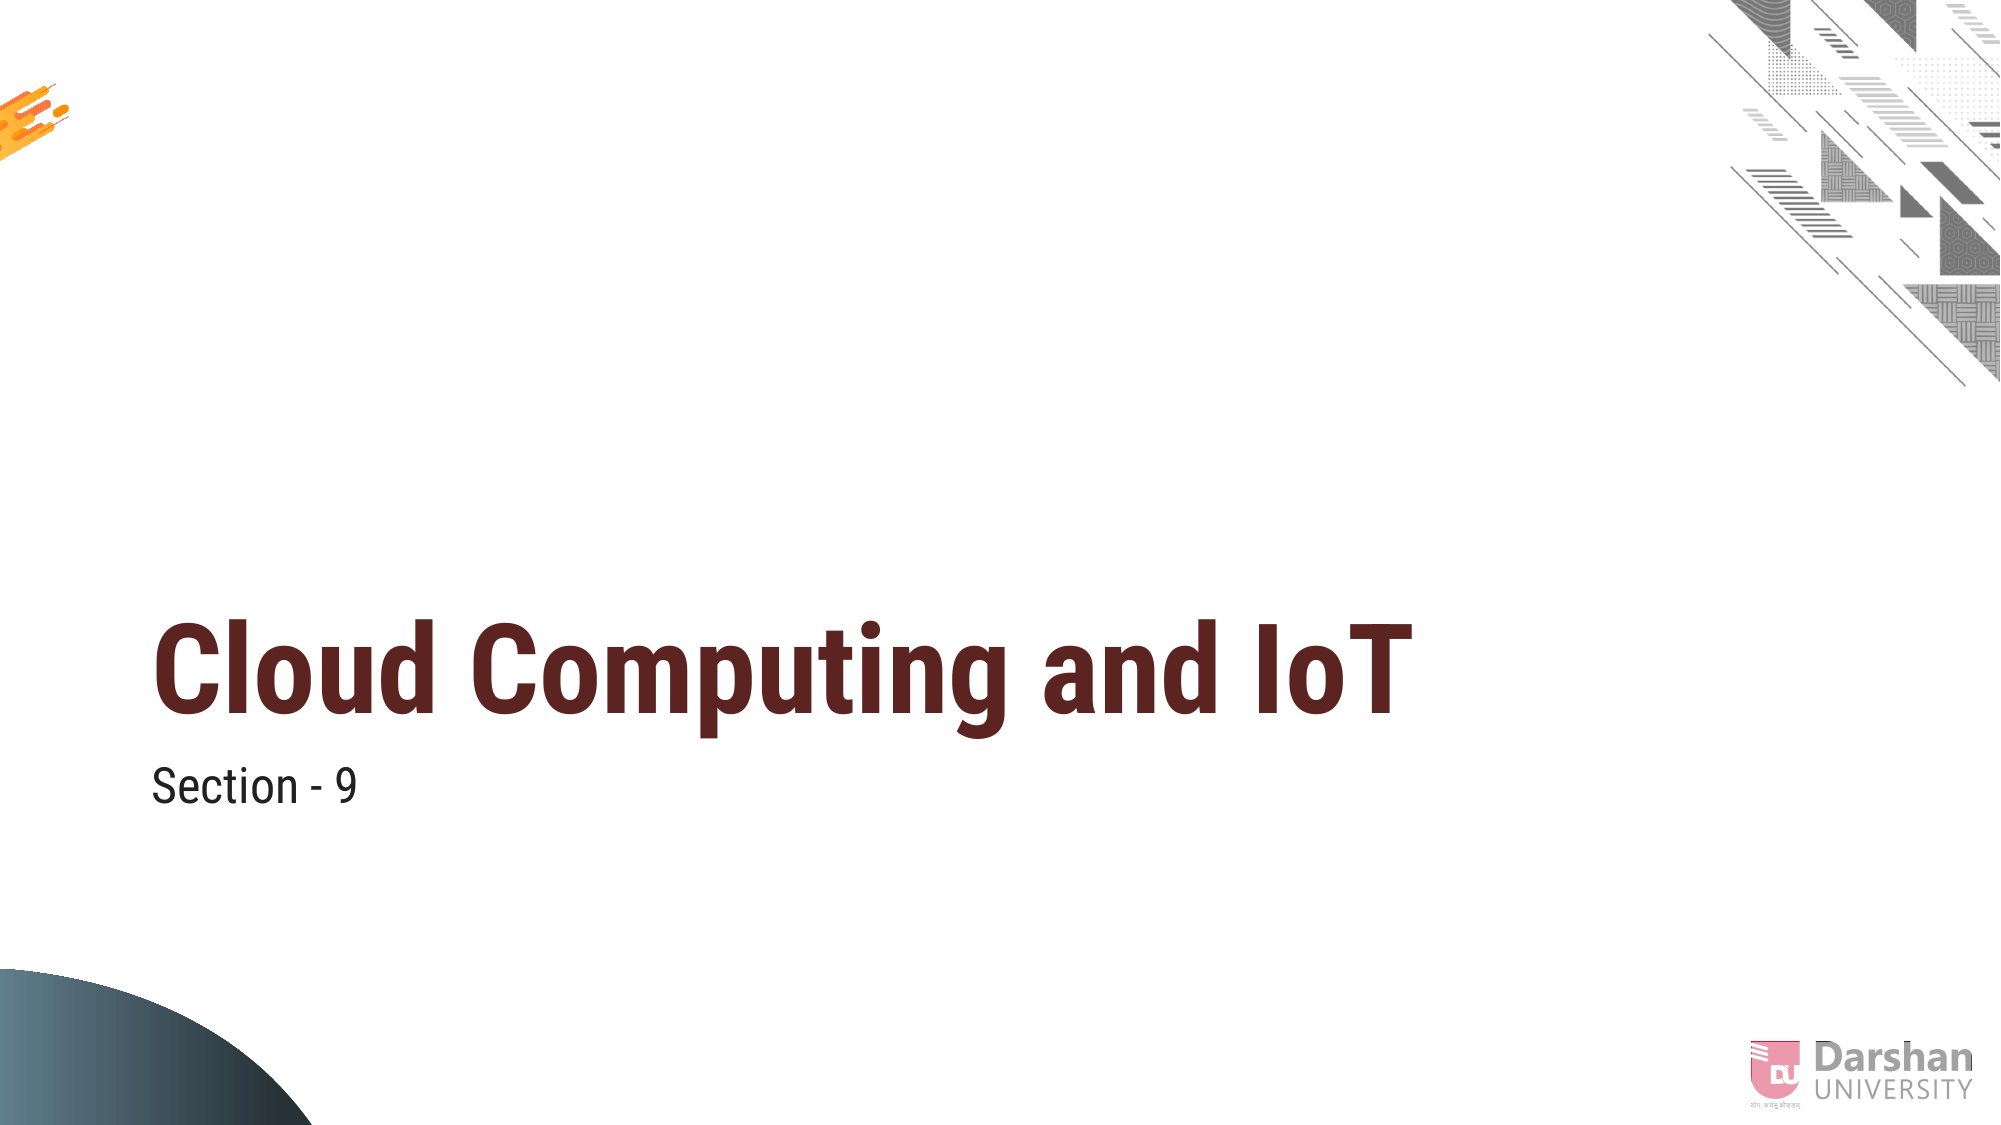

# Cloud Computing and IoT
Section - 9